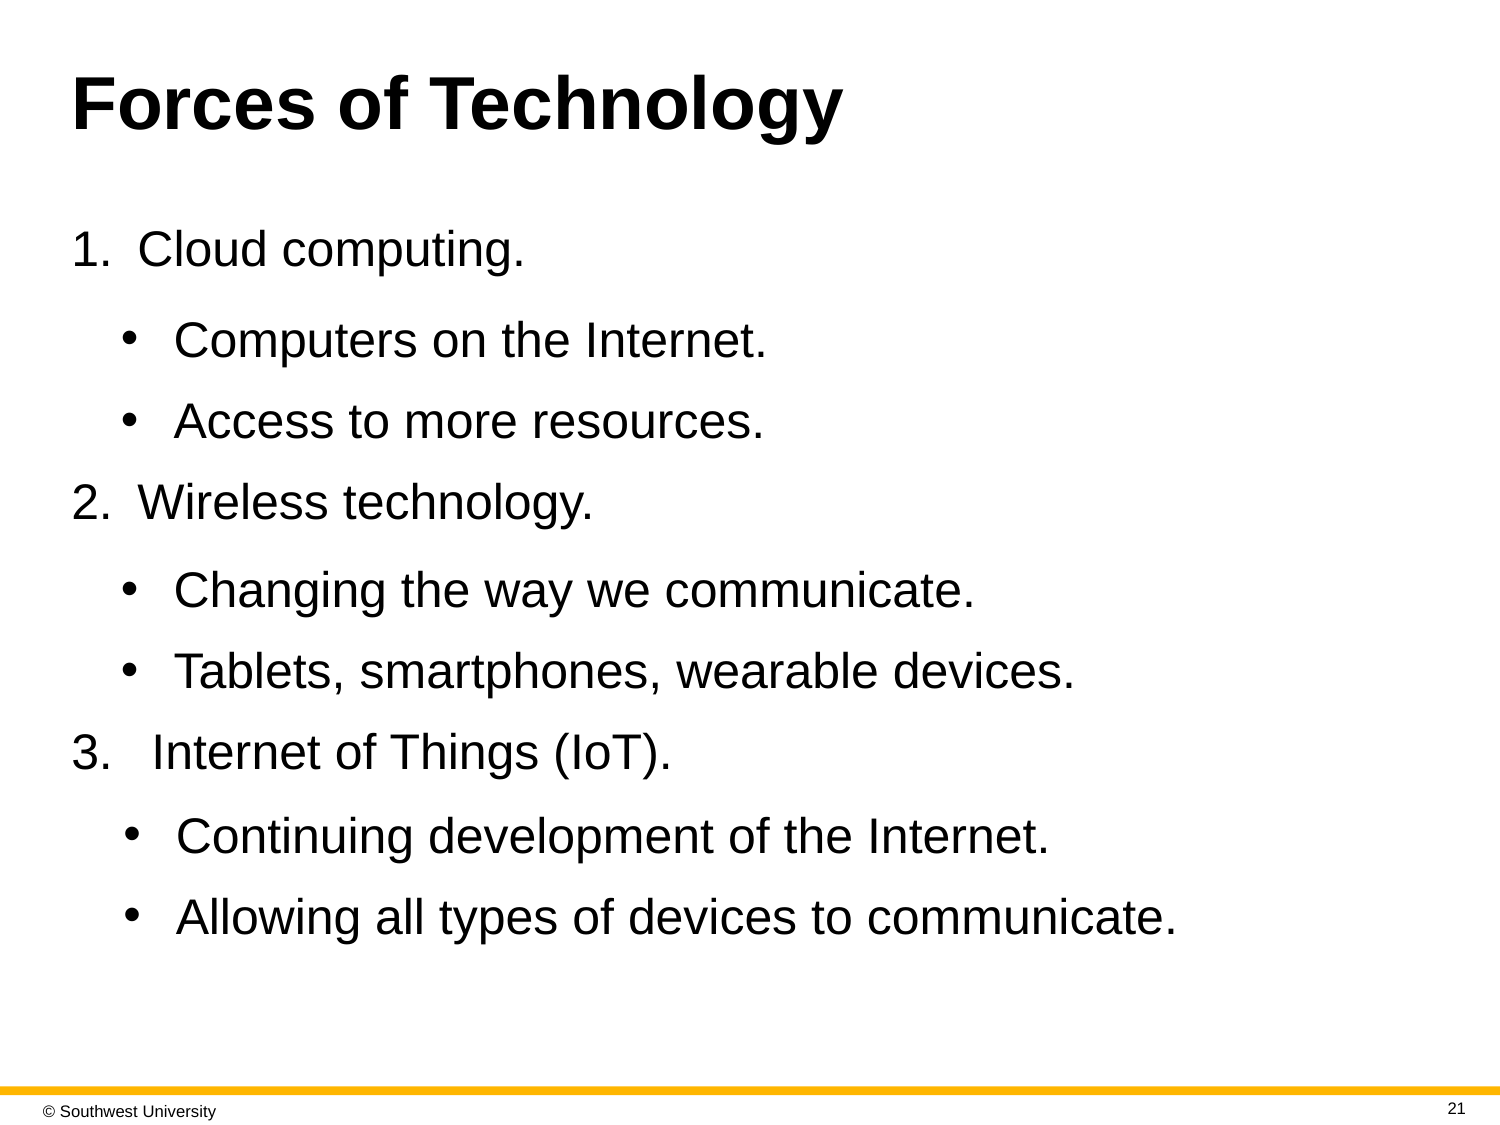

# Forces of Technology
Cloud computing.
Computers on the Internet.
Access to more resources.
Wireless technology.
Changing the way we communicate.
Tablets, smartphones, wearable devices.
 Internet of Things (IoT).
Continuing development of the Internet.
Allowing all types of devices to communicate.
21